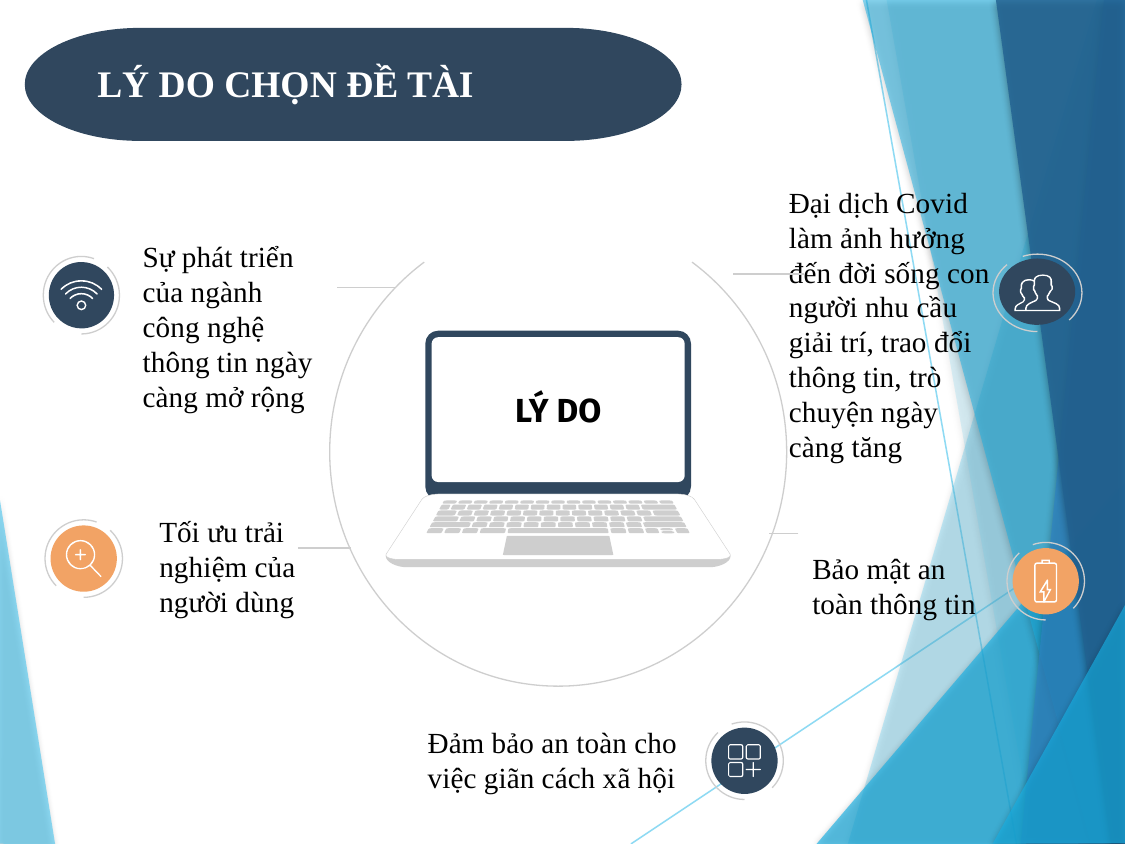

LÝ DO CHỌN ĐỀ TÀI

Đại dịch Covid làm ảnh hưởng đến đời sống con người nhu cầu giải trí, trao đổi thông tin, trò chuyện ngày càng tăng

Sự phát triển của ngành công nghệ thông tin ngày càng mở rộng

LÝ DO

Tối ưu trải nghiệm của người dùng

Bảo mật an toàn thông tin
Đảm bảo an toàn cho việc giãn cách xã hội